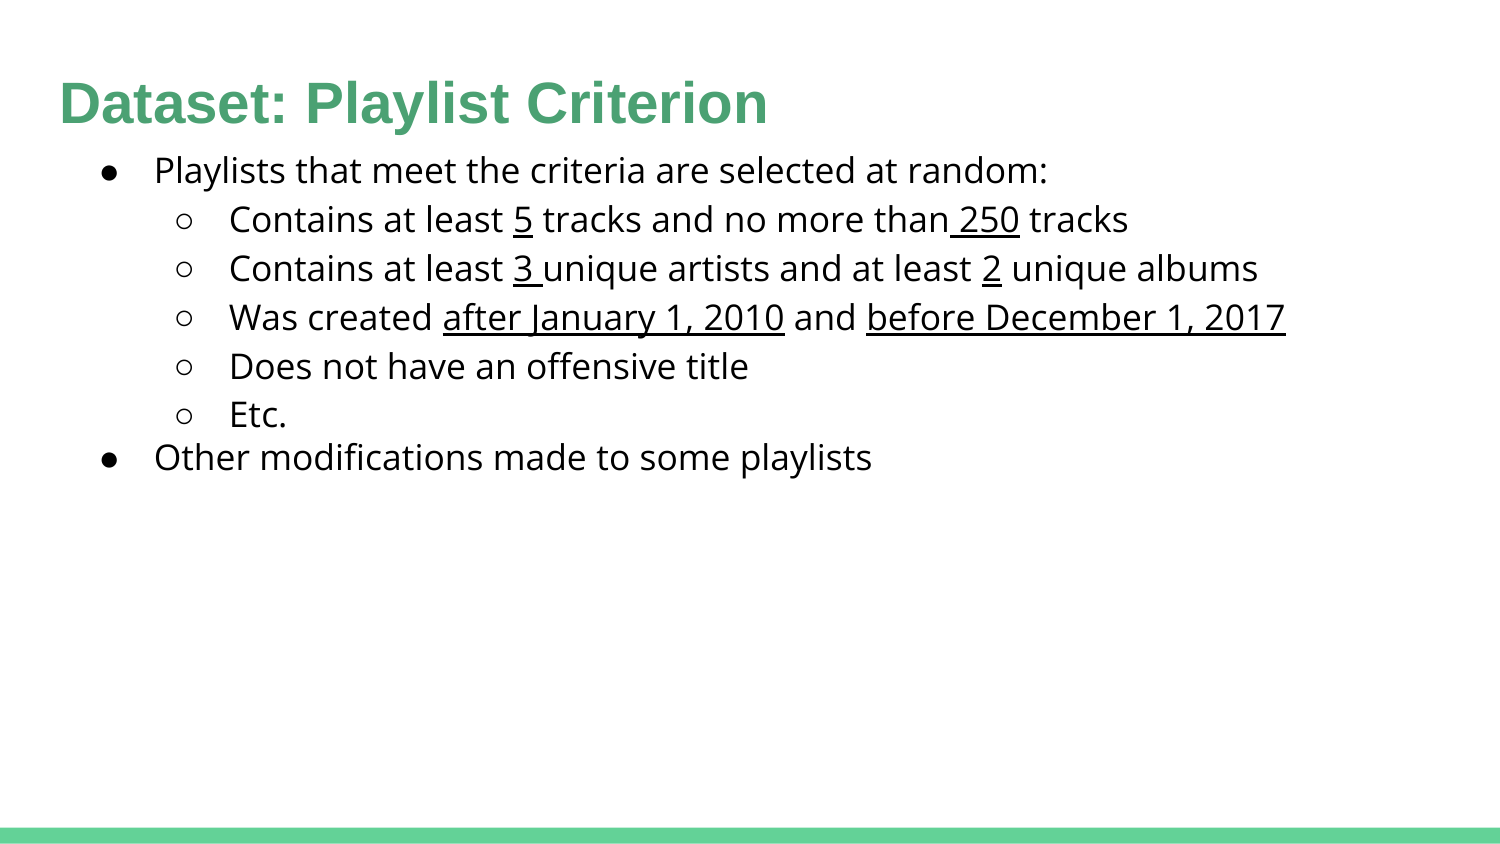

# Dataset: Playlist Criterion
Playlists that meet the criteria are selected at random:
Contains at least 5 tracks and no more than 250 tracks
Contains at least 3 unique artists and at least 2 unique albums
Was created after January 1, 2010 and before December 1, 2017
Does not have an offensive title
Etc.
Other modifications made to some playlists